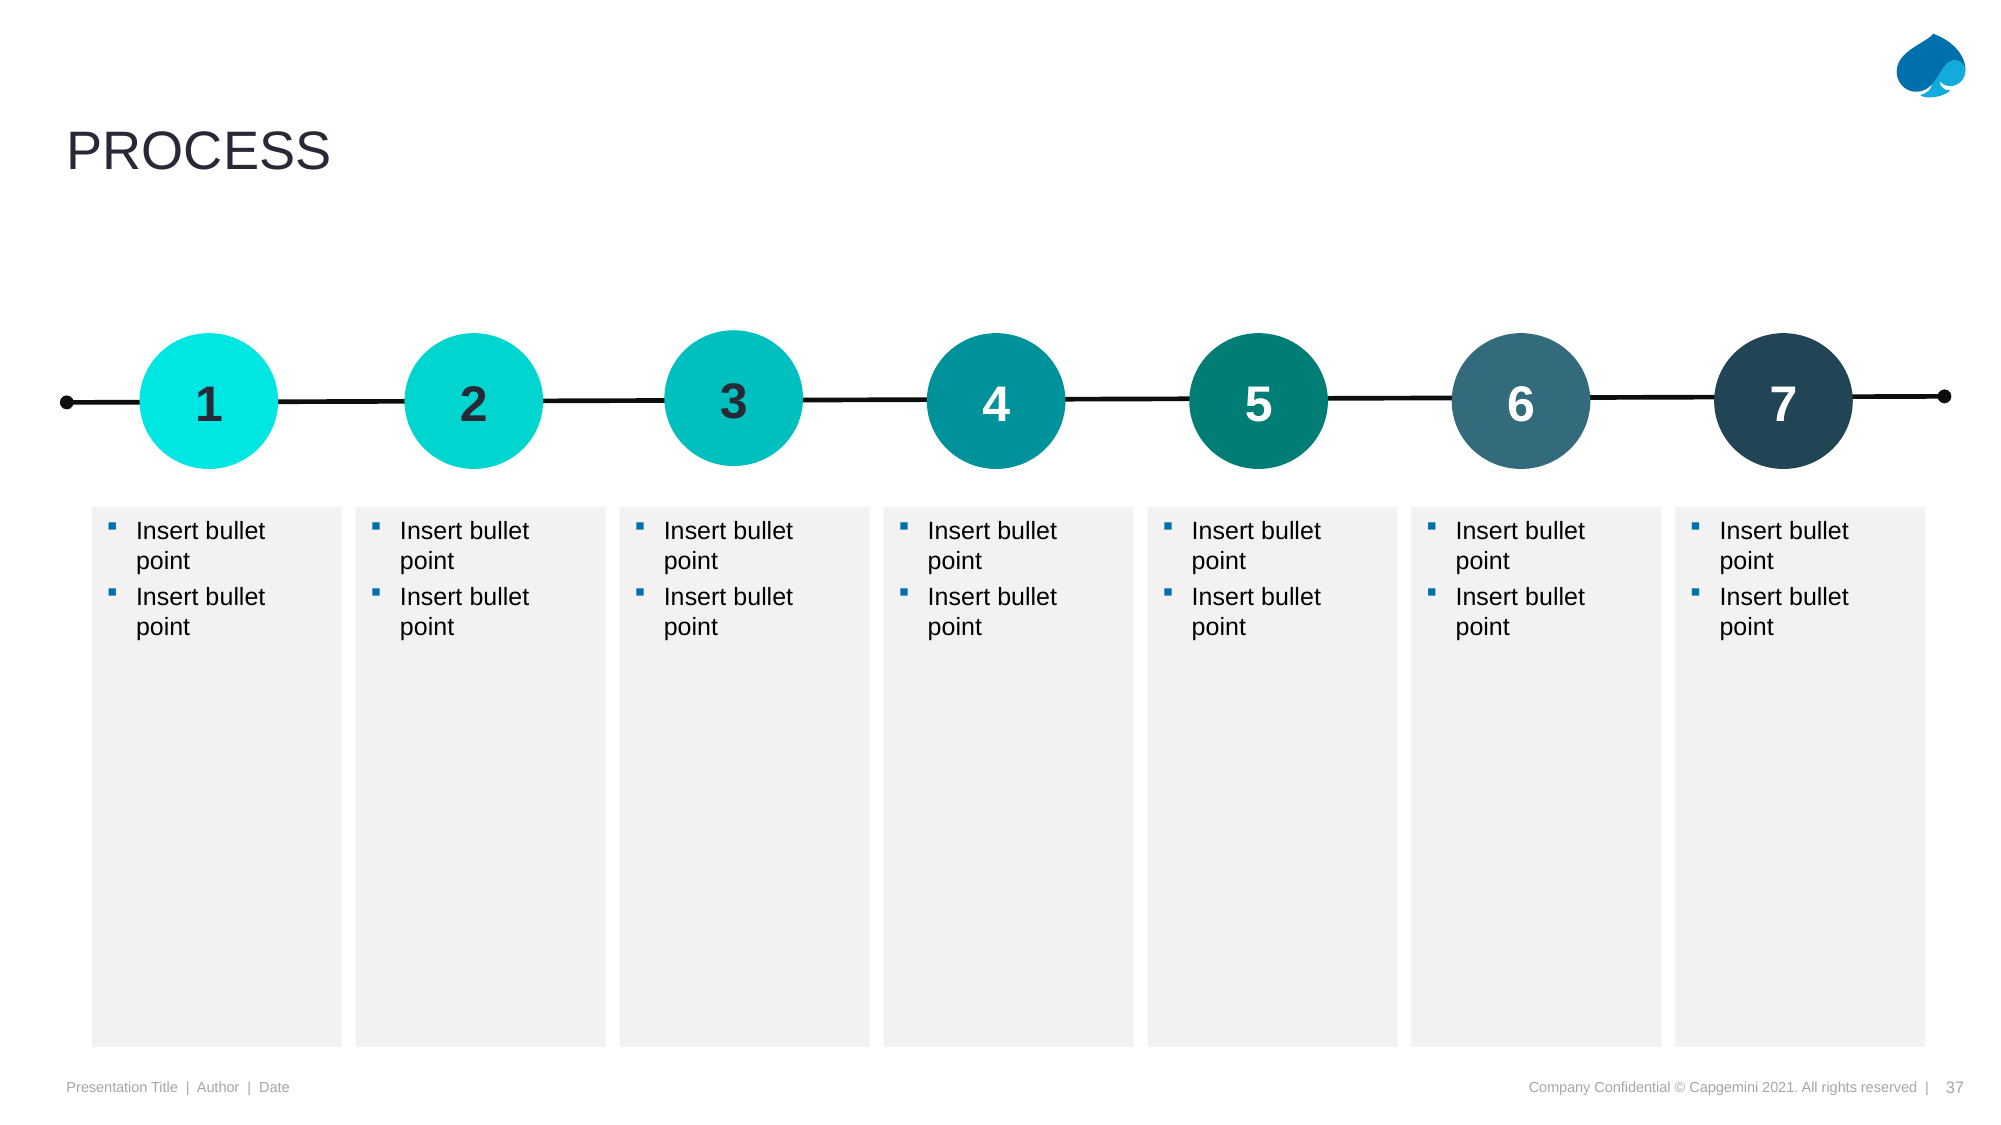

# process

3
1
2
4
5
6
7
Insert bullet point
Insert bullet point
Insert bullet point
Insert bullet point
Insert bullet point
Insert bullet point
Insert bullet point
Insert bullet point
Insert bullet point
Insert bullet point
Insert bullet point
Insert bullet point
Insert bullet point
Insert bullet point